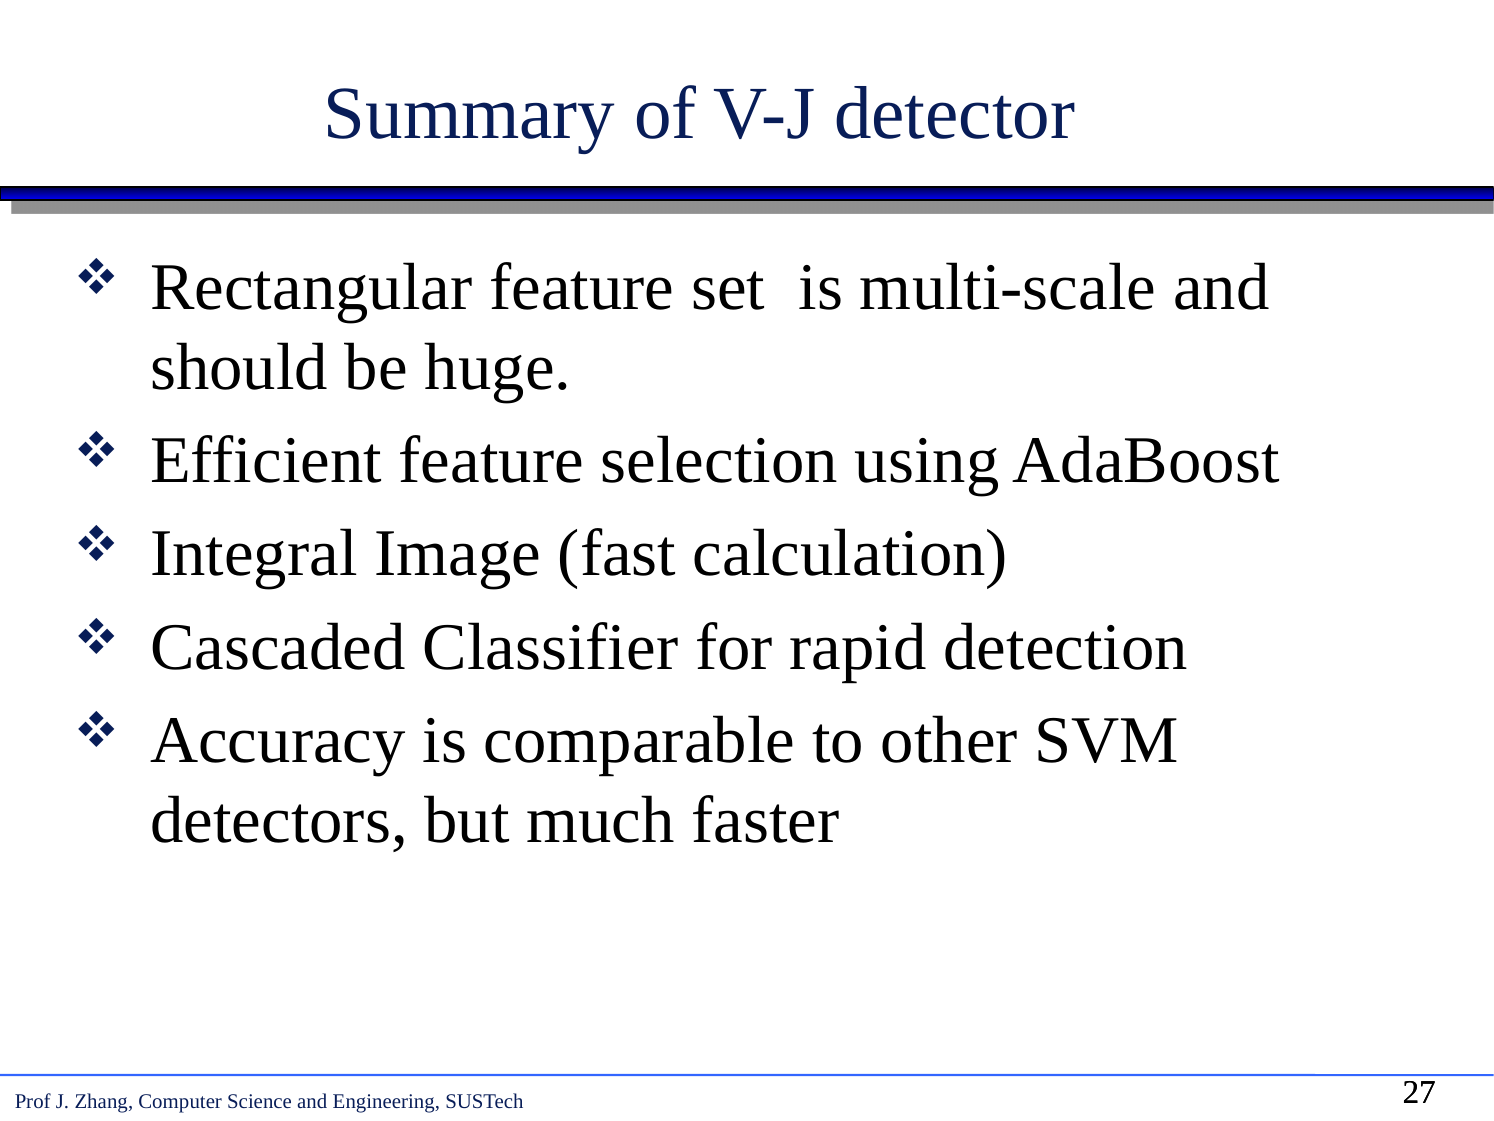

# Summary of V-J detector
Rectangular feature set  is multi-scale and should be huge.
Efficient feature selection using AdaBoost
Integral Image (fast calculation)
Cascaded Classifier for rapid detection
Accuracy is comparable to other SVM detectors, but much faster